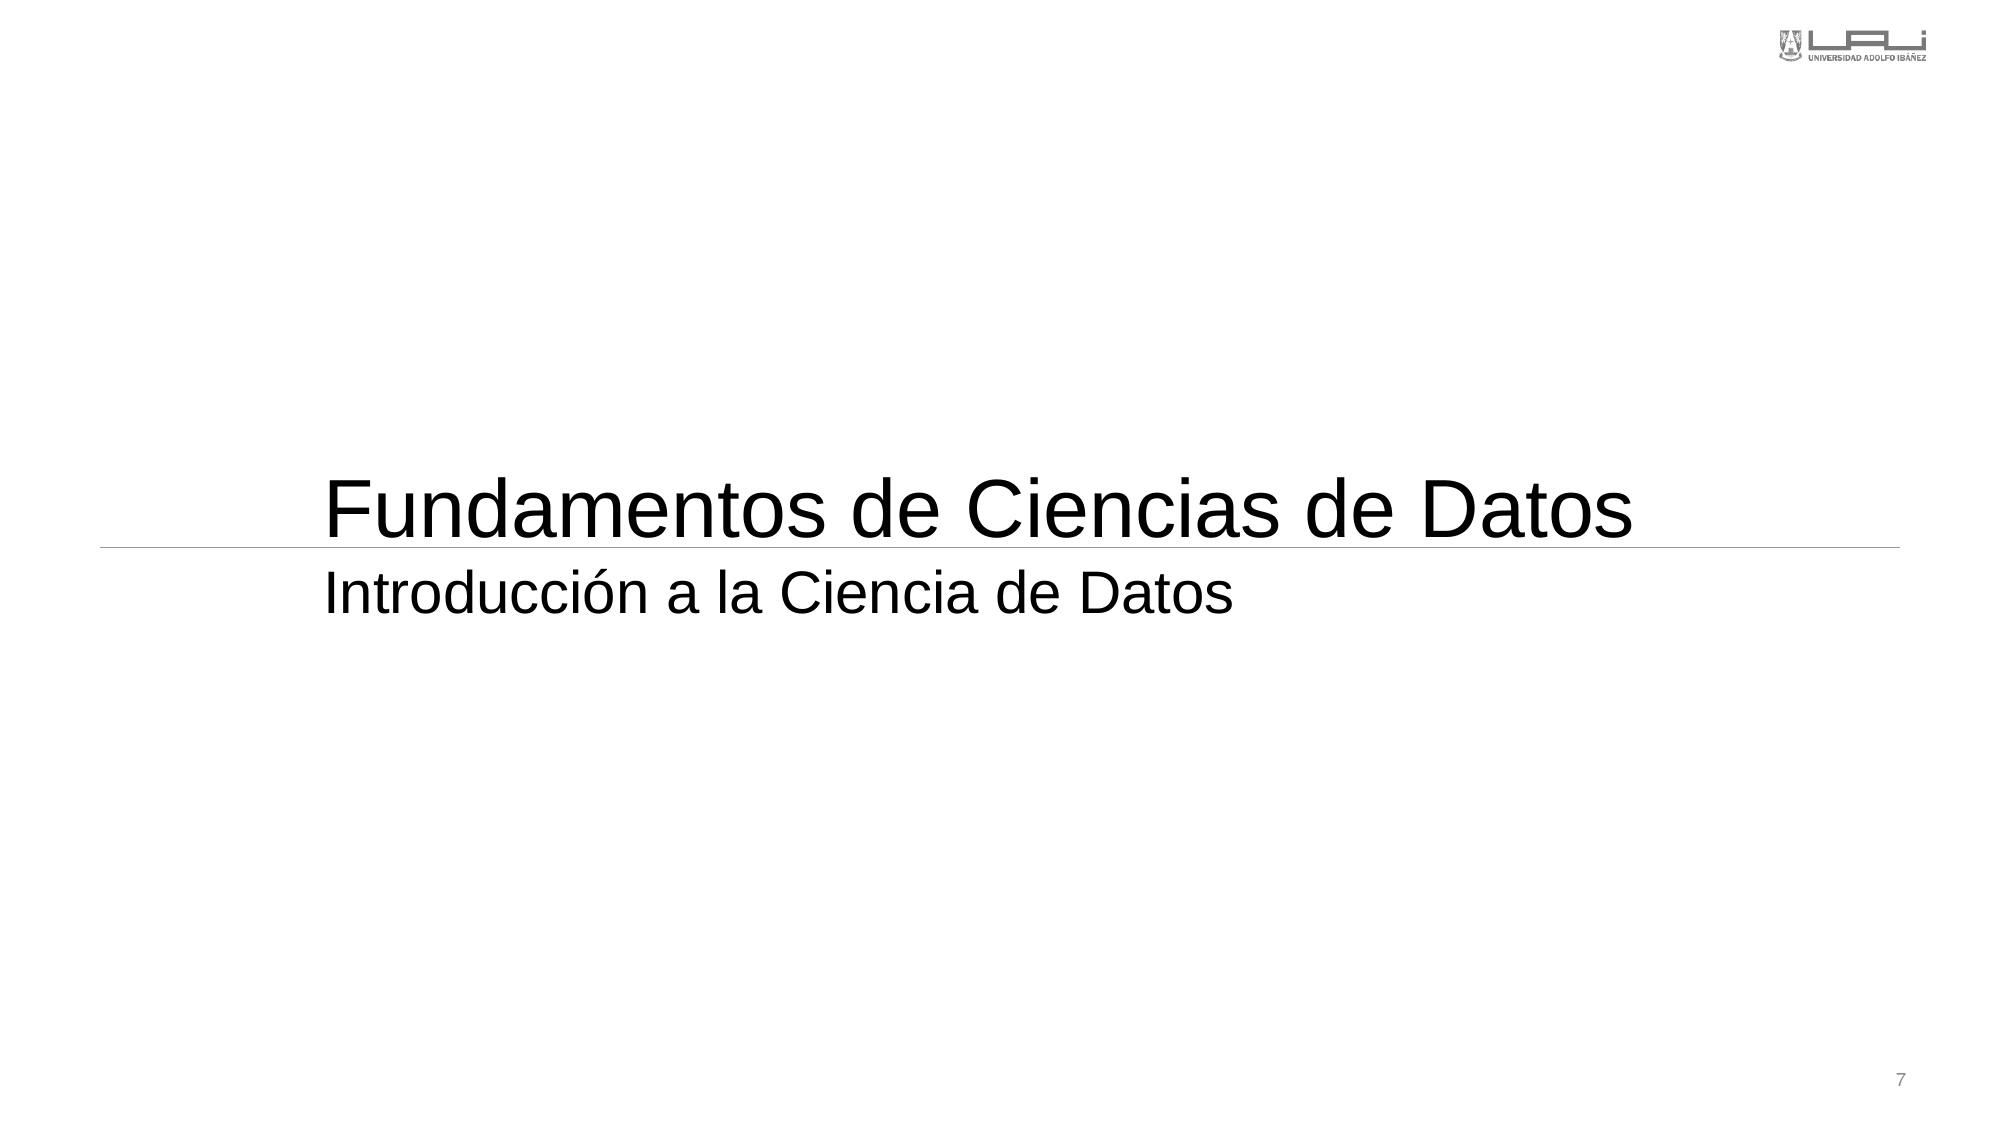

Fundamentos de Ciencias de Datos
Introducción a la Ciencia de Datos

7